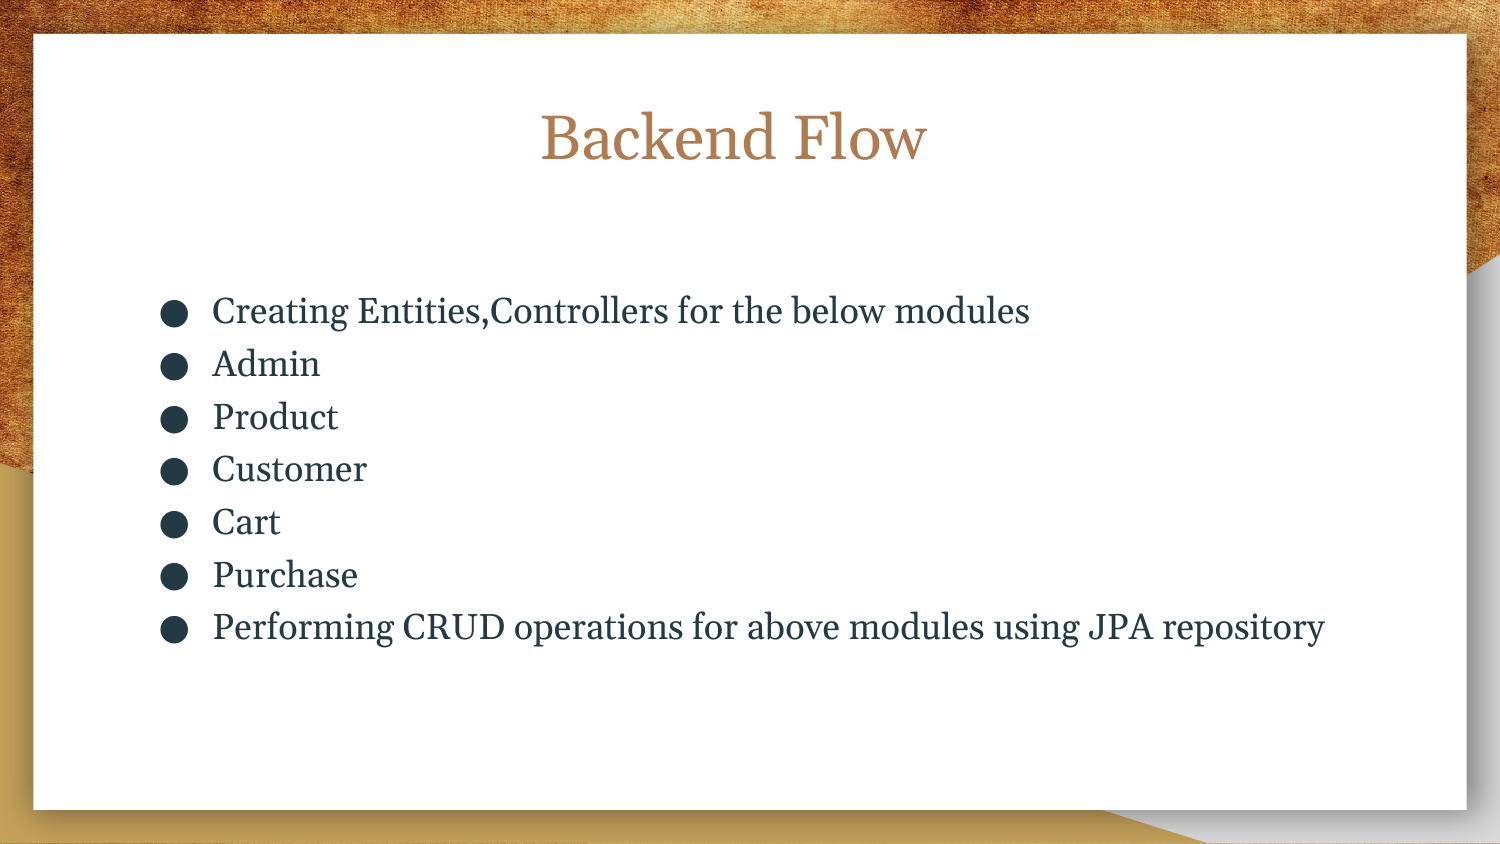

# Backend Flow
Creating Entities,Controllers for the below modules
Admin
Product
Customer
Cart
Purchase
Performing CRUD operations for above modules using JPA repository